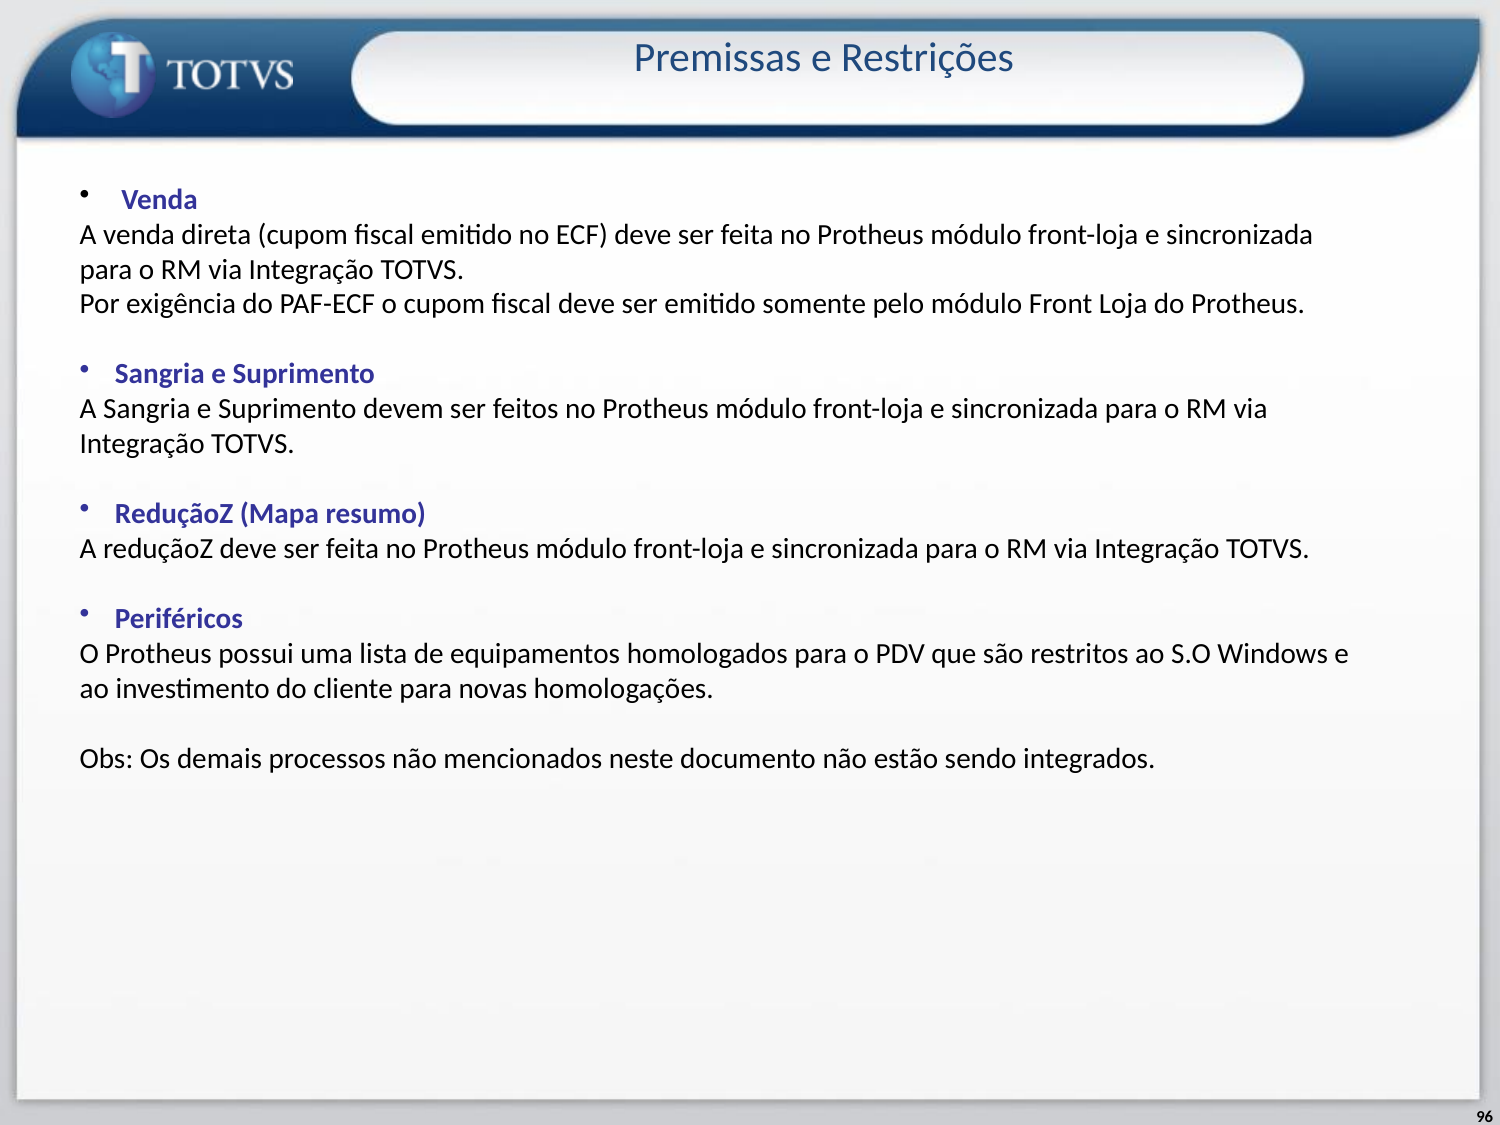

Premissas e Restrições
 Venda
A venda direta (cupom fiscal emitido no ECF) deve ser feita no Protheus módulo front-loja e sincronizada para o RM via Integração TOTVS.
Por exigência do PAF-ECF o cupom fiscal deve ser emitido somente pelo módulo Front Loja do Protheus.

Sangria e Suprimento
A Sangria e Suprimento devem ser feitos no Protheus módulo front-loja e sincronizada para o RM via Integração TOTVS.

ReduçãoZ (Mapa resumo)
A reduçãoZ deve ser feita no Protheus módulo front-loja e sincronizada para o RM via Integração TOTVS.

Periféricos
O Protheus possui uma lista de equipamentos homologados para o PDV que são restritos ao S.O Windows e ao investimento do cliente para novas homologações.

Obs: Os demais processos não mencionados neste documento não estão sendo integrados.

96